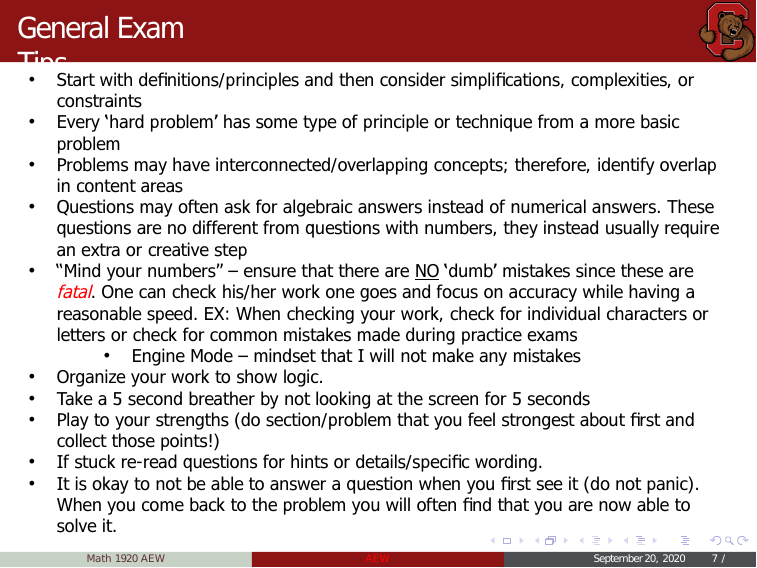

General Exam Tips
Start with definitions/principles and then consider simplifications, complexities, or constraints
Every ‘hard problem’ has some type of principle or technique from a more basic problem
Problems may have interconnected/overlapping concepts; therefore, identify overlap in content areas
Questions may often ask for algebraic answers instead of numerical answers. These questions are no different from questions with numbers, they instead usually require an extra or creative step
“Mind your numbers” – ensure that there are NO ‘dumb’ mistakes since these are fatal. One can check his/her work one goes and focus on accuracy while having a reasonable speed. EX: When checking your work, check for individual characters or letters or check for common mistakes made during practice exams
Engine Mode – mindset that I will not make any mistakes
Organize your work to show logic.
Take a 5 second breather by not looking at the screen for 5 seconds
Play to your strengths (do section/problem that you feel strongest about first and collect those points!)
If stuck re-read questions for hints or details/specific wording.
It is okay to not be able to answer a question when you first see it (do not panic). When you come back to the problem you will often find that you are now able to solve it.

Math 1920 AEW
AEW
September 20, 2020
7 /